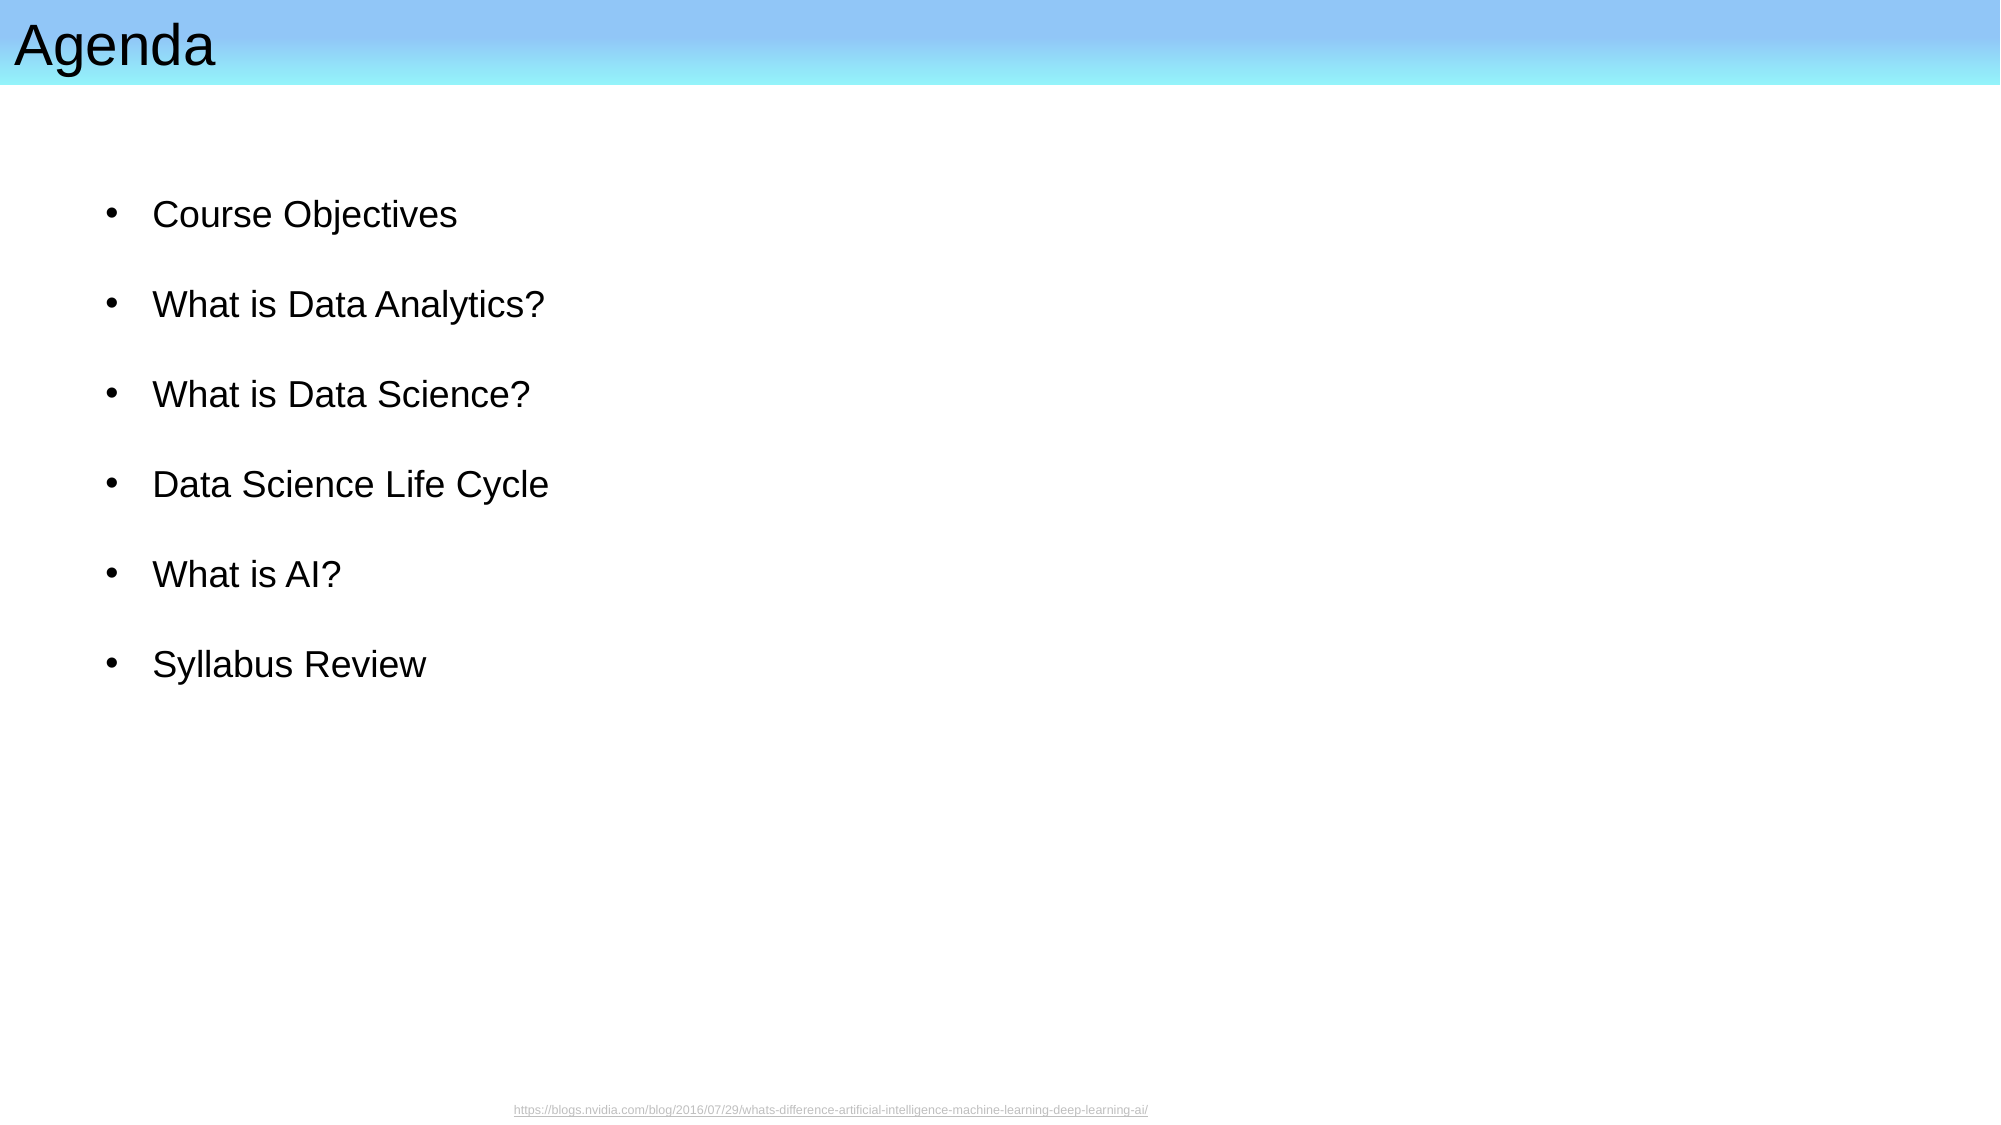

Agenda
Course Objectives

What is Data Analytics?

What is Data Science?

Data Science Life Cycle

What is AI?

Syllabus Review

https://blogs.nvidia.com/blog/2016/07/29/whats-difference-artificial-intelligence-machine-learning-deep-learning-ai/